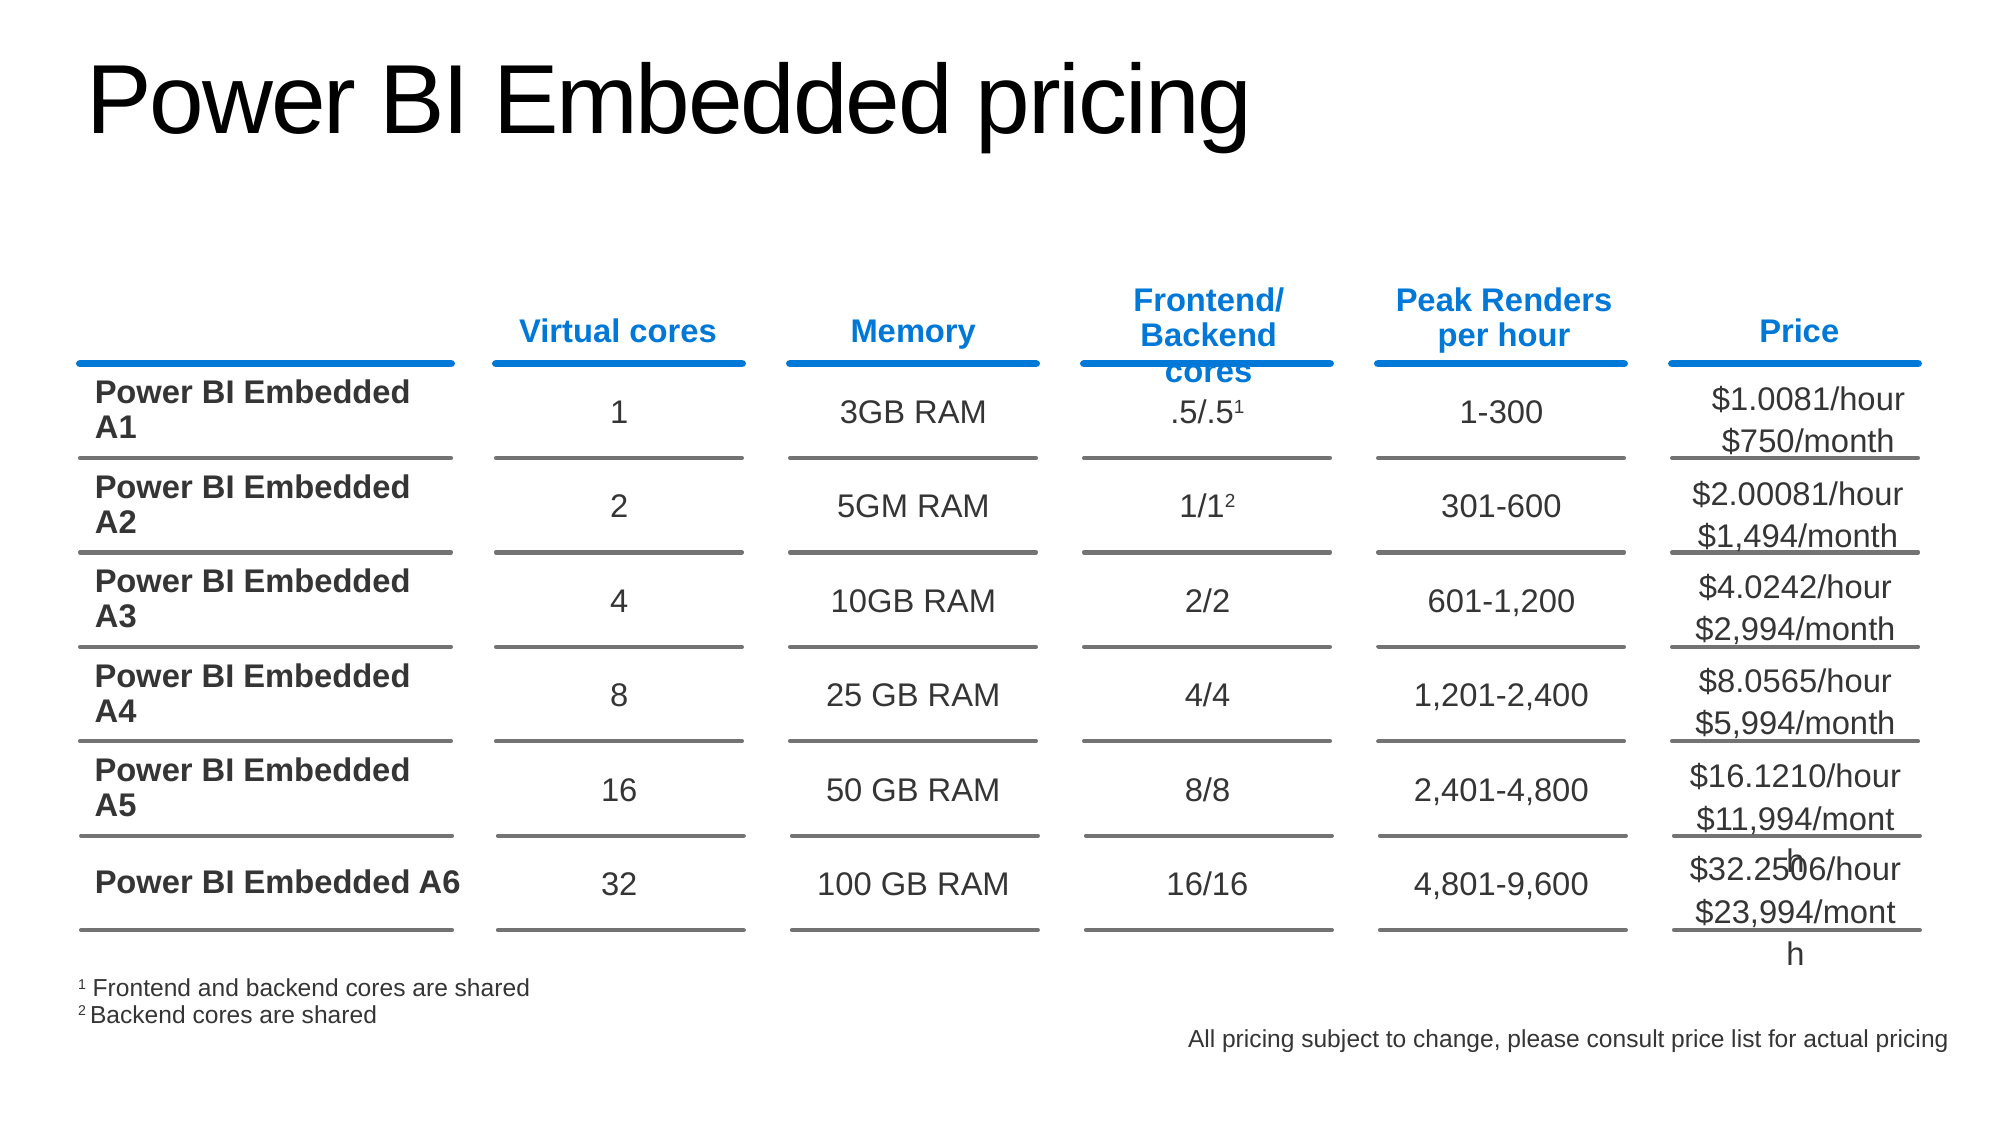

# Power BI Embedded pricing
Frontend/ Backend cores
Peak Renders per hour
Virtual cores
Memory
Price

$1.0081/hour
$750/month
1
3GB RAM
.5/.51
1-300
Power BI Embedded A1

$2.00081/hour $1,494/month
2
5GM RAM
1/12
301-600
Power BI Embedded A2

$4.0242/hour $2,994/month
4
10GB RAM
2/2
601-1,200
Power BI Embedded A3

$8.0565/hour
$5,994/month
8
25 GB RAM
4/4
1,201-2,400
Power BI Embedded A4

$16.1210/hour $11,994/month
16
50 GB RAM
8/8
2,401-4,800
Power BI Embedded A5

$32.2506/hour $23,994/month
32
100 GB RAM
16/16
4,801-9,600
Power BI Embedded A6

1 Frontend and backend cores are shared
2 Backend cores are shared
All pricing subject to change, please consult price list for actual pricing
1Frontend and backend cores are shared
2Backend cores are shared
All pricing subject to change please consult price list for actual pricing